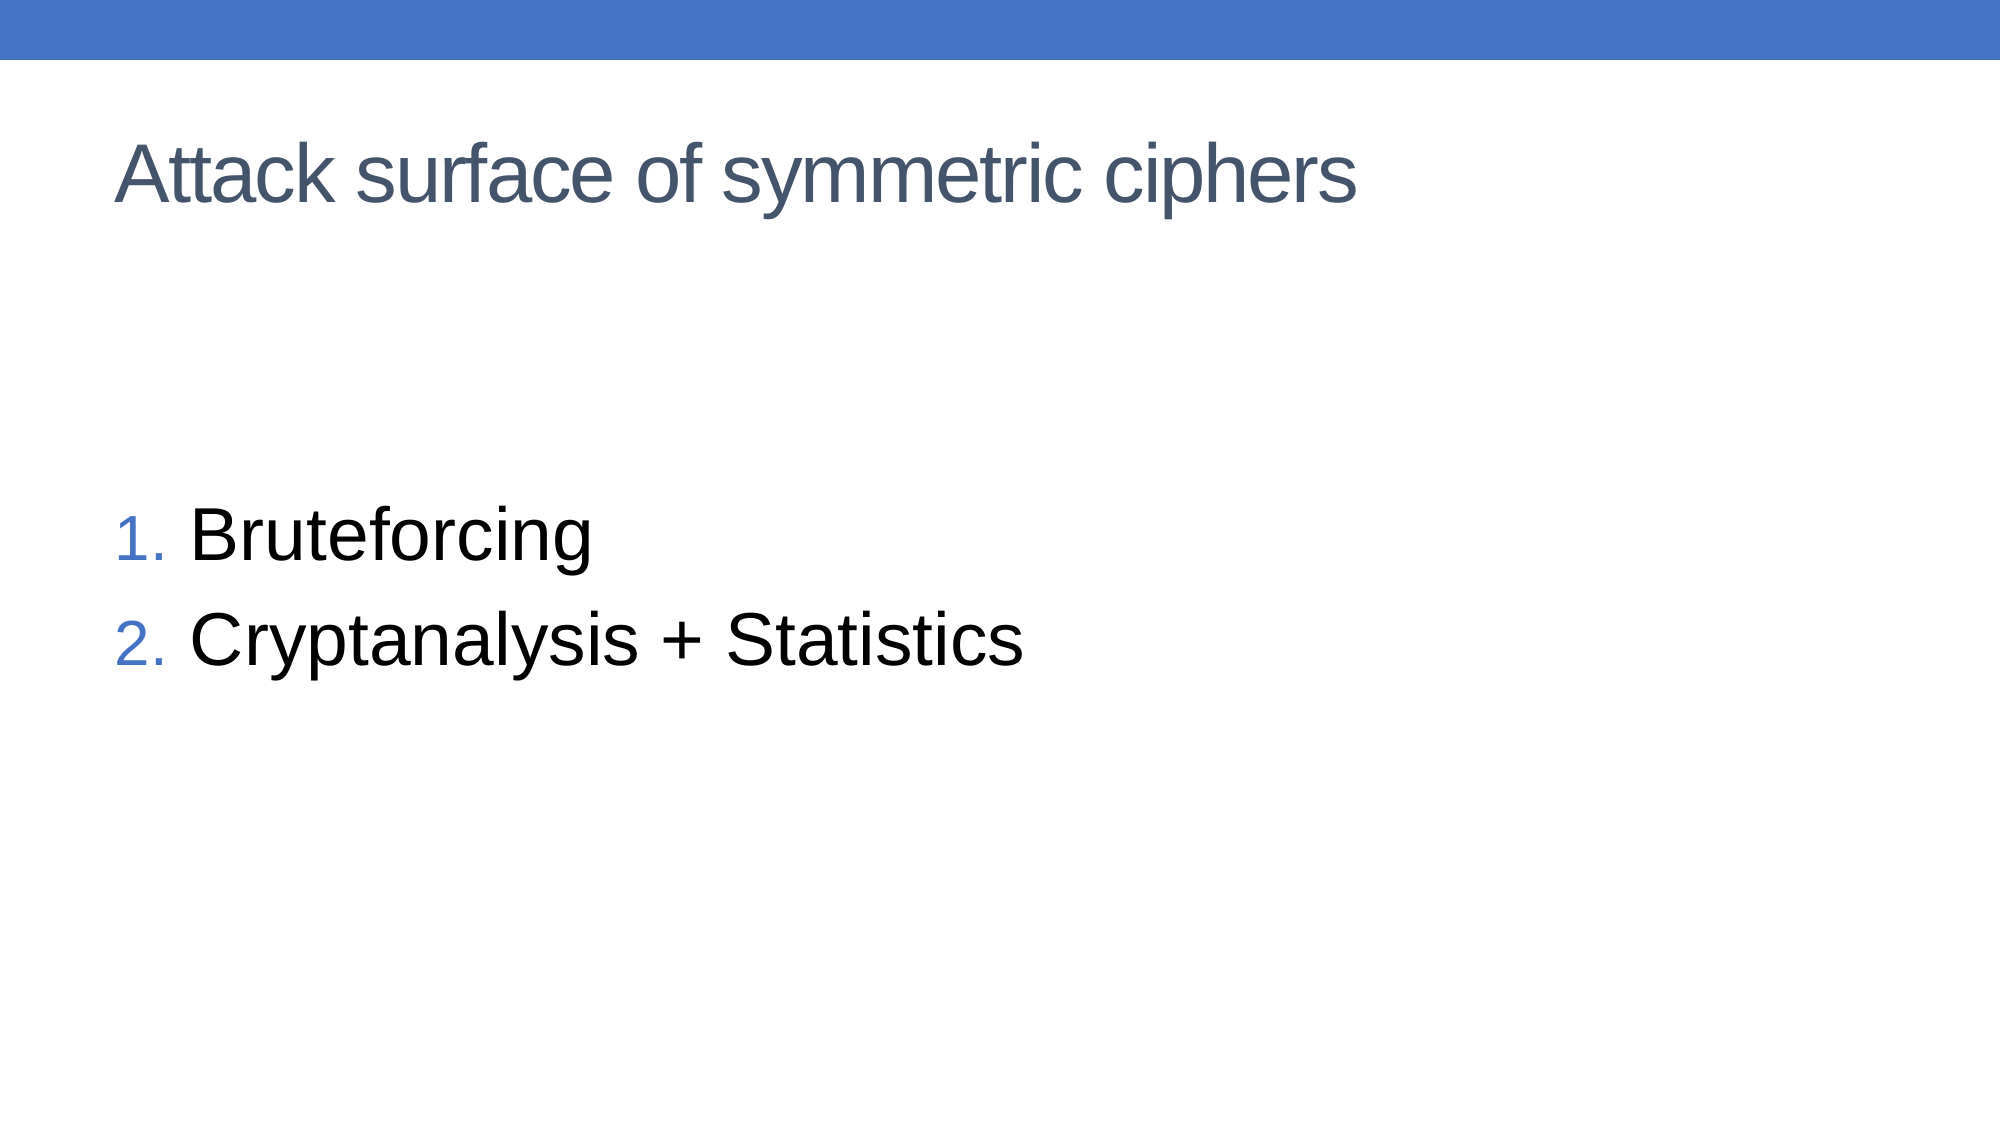

# Attack surface of symmetric ciphers

Bruteforcing
Cryptanalysis + Statistics